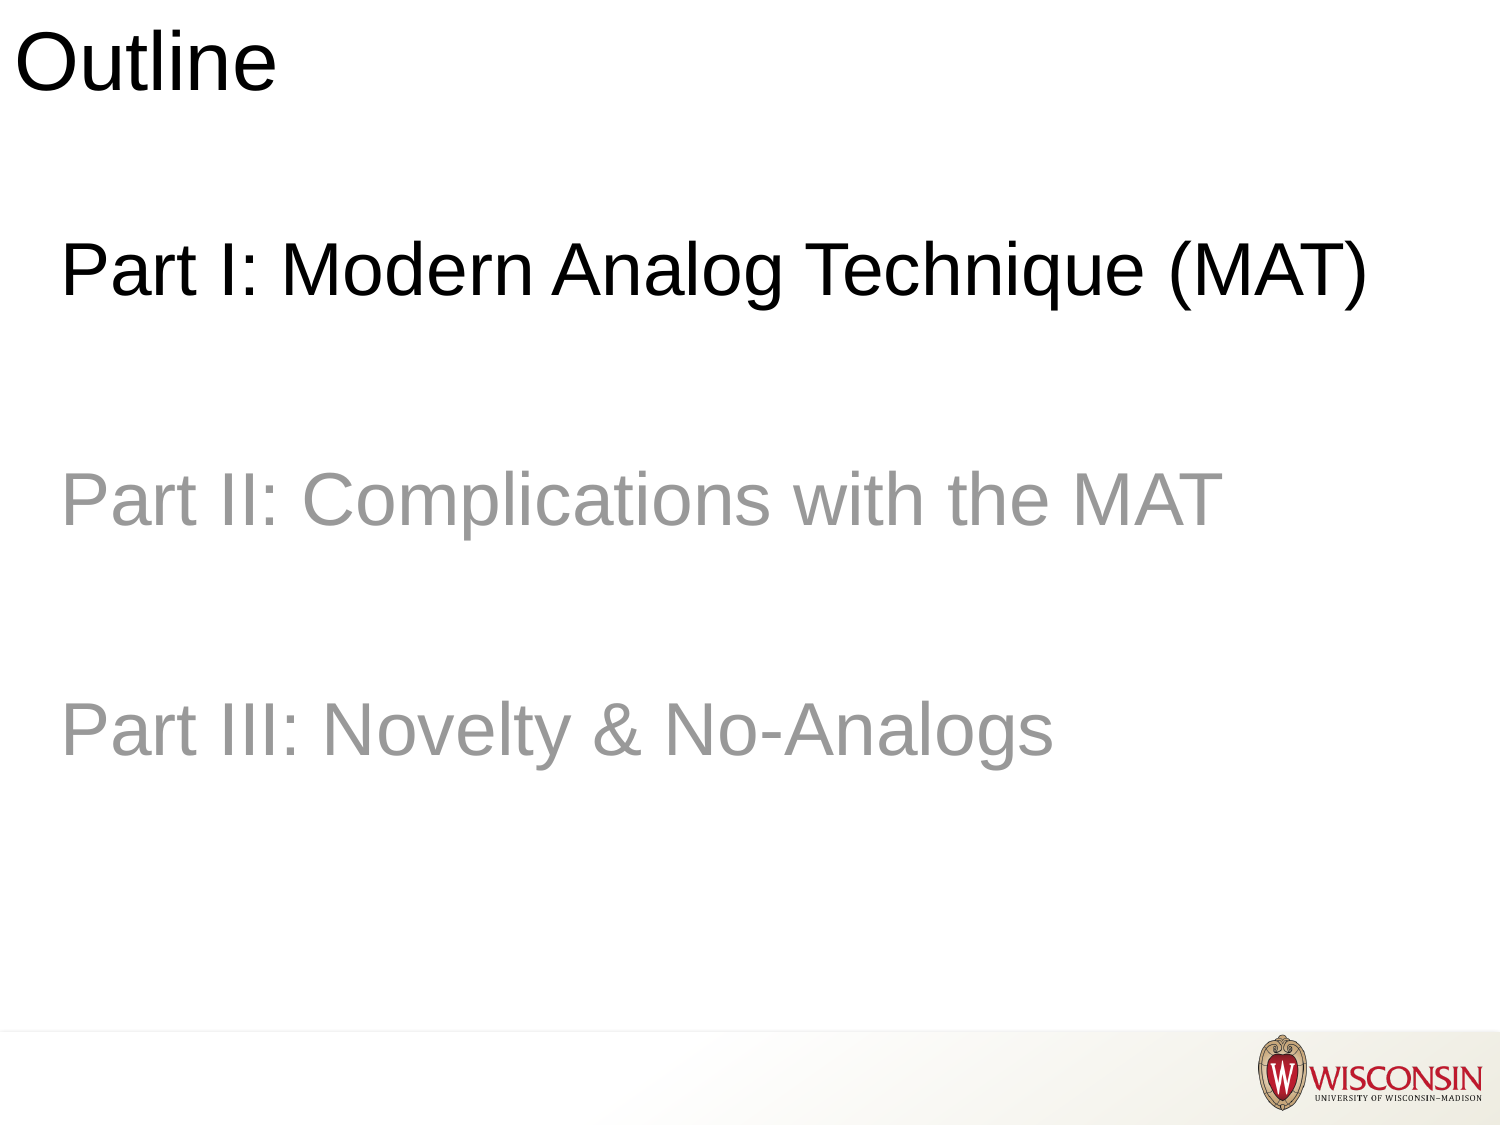

# Outline
Part I: Modern Analog Technique (MAT)

Part II: Complications with the MAT

Part III: Novelty & No-Analogs